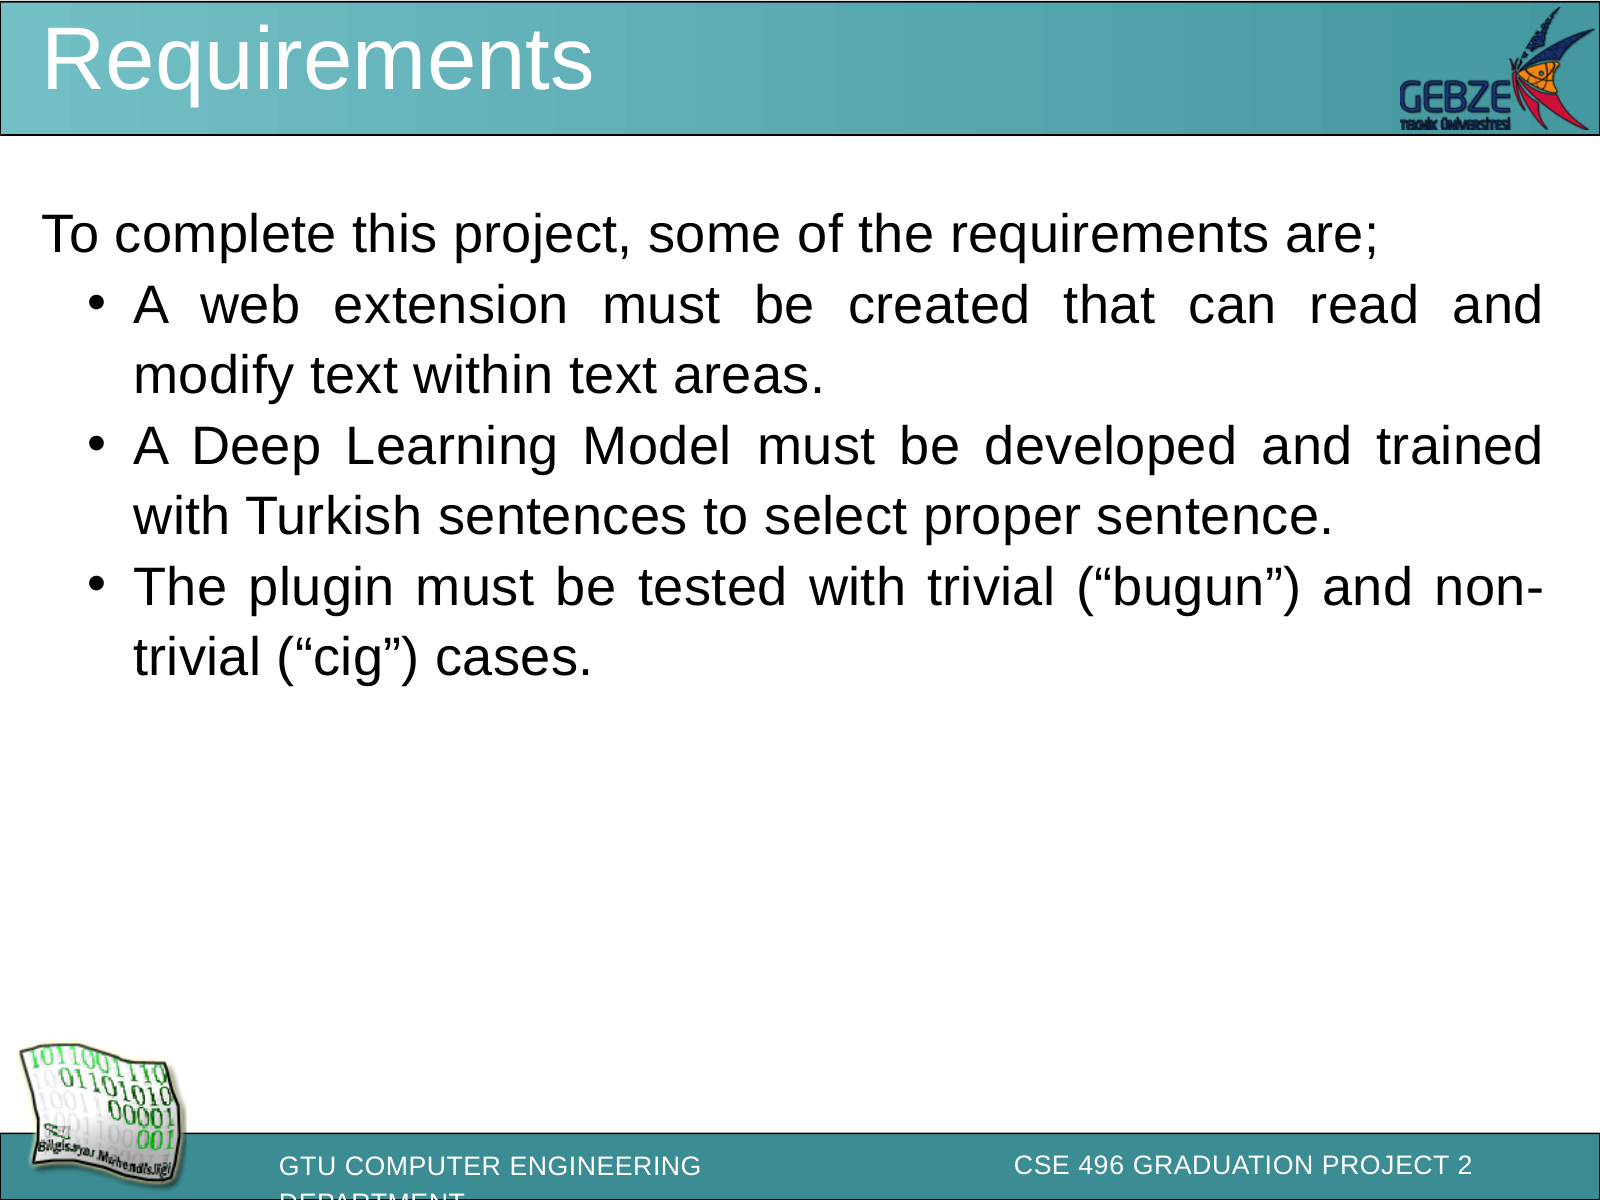

Requirements

To complete this project, some of the requirements are;
A web extension must be created that can read and modify text within text areas.
A Deep Learning Model must be developed and trained with Turkish sentences to select proper sentence.
The plugin must be tested with trivial (“bugun”) and non-trivial (“cig”) cases.

CSE 496 GRADUATION PROJECT 2
GTU COMPUTER ENGINEERING DEPARTMENT
BİL 495/496 Bitirme Projesi
GTÜ - Bilgisayar Mühendisliği Bölümü